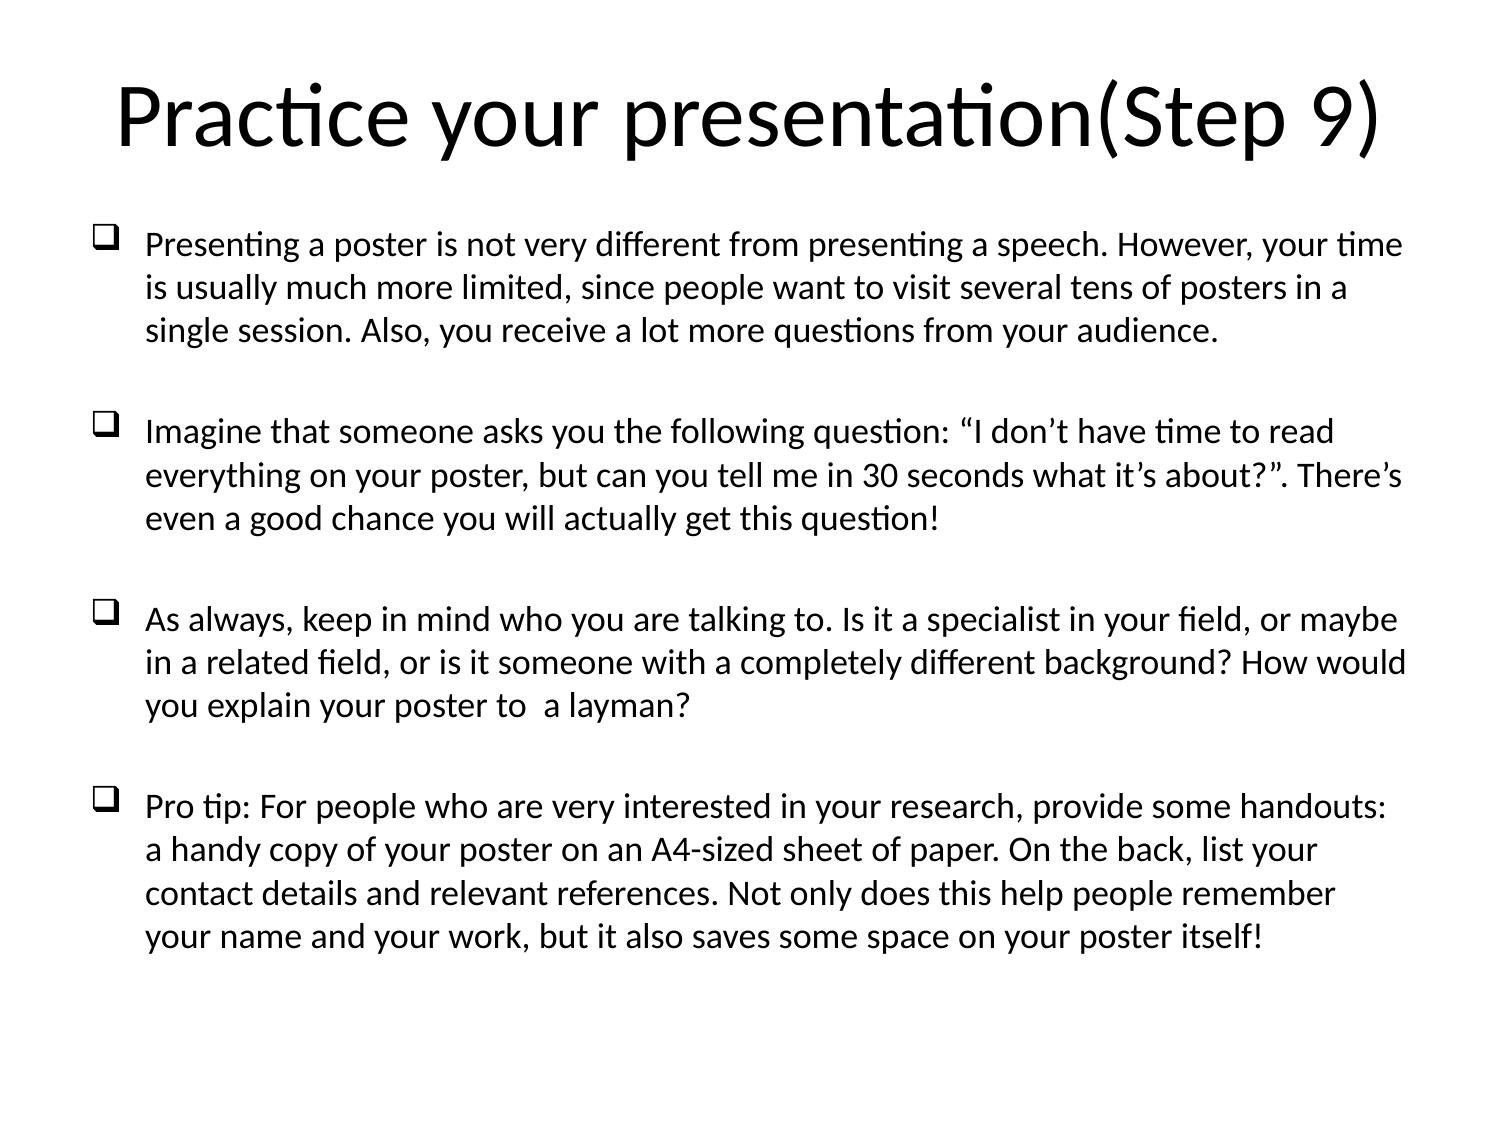

# Practice your presentation(Step 9)

Presenting a poster is not very different from presenting a speech. However, your time is usually much more limited, since people want to visit several tens of posters in a single session. Also, you receive a lot more questions from your audience.

Imagine that someone asks you the following question: “I don’t have time to read everything on your poster, but can you tell me in 30 seconds what it’s about?”. There’s even a good chance you will actually get this question!

As always, keep in mind who you are talking to. Is it a specialist in your field, or maybe in a related field, or is it someone with a completely different background? How would you explain your poster to  a layman?

Pro tip: For people who are very interested in your research, provide some handouts: a handy copy of your poster on an A4-sized sheet of paper. On the back, list your contact details and relevant references. Not only does this help people remember your name and your work, but it also saves some space on your poster itself!